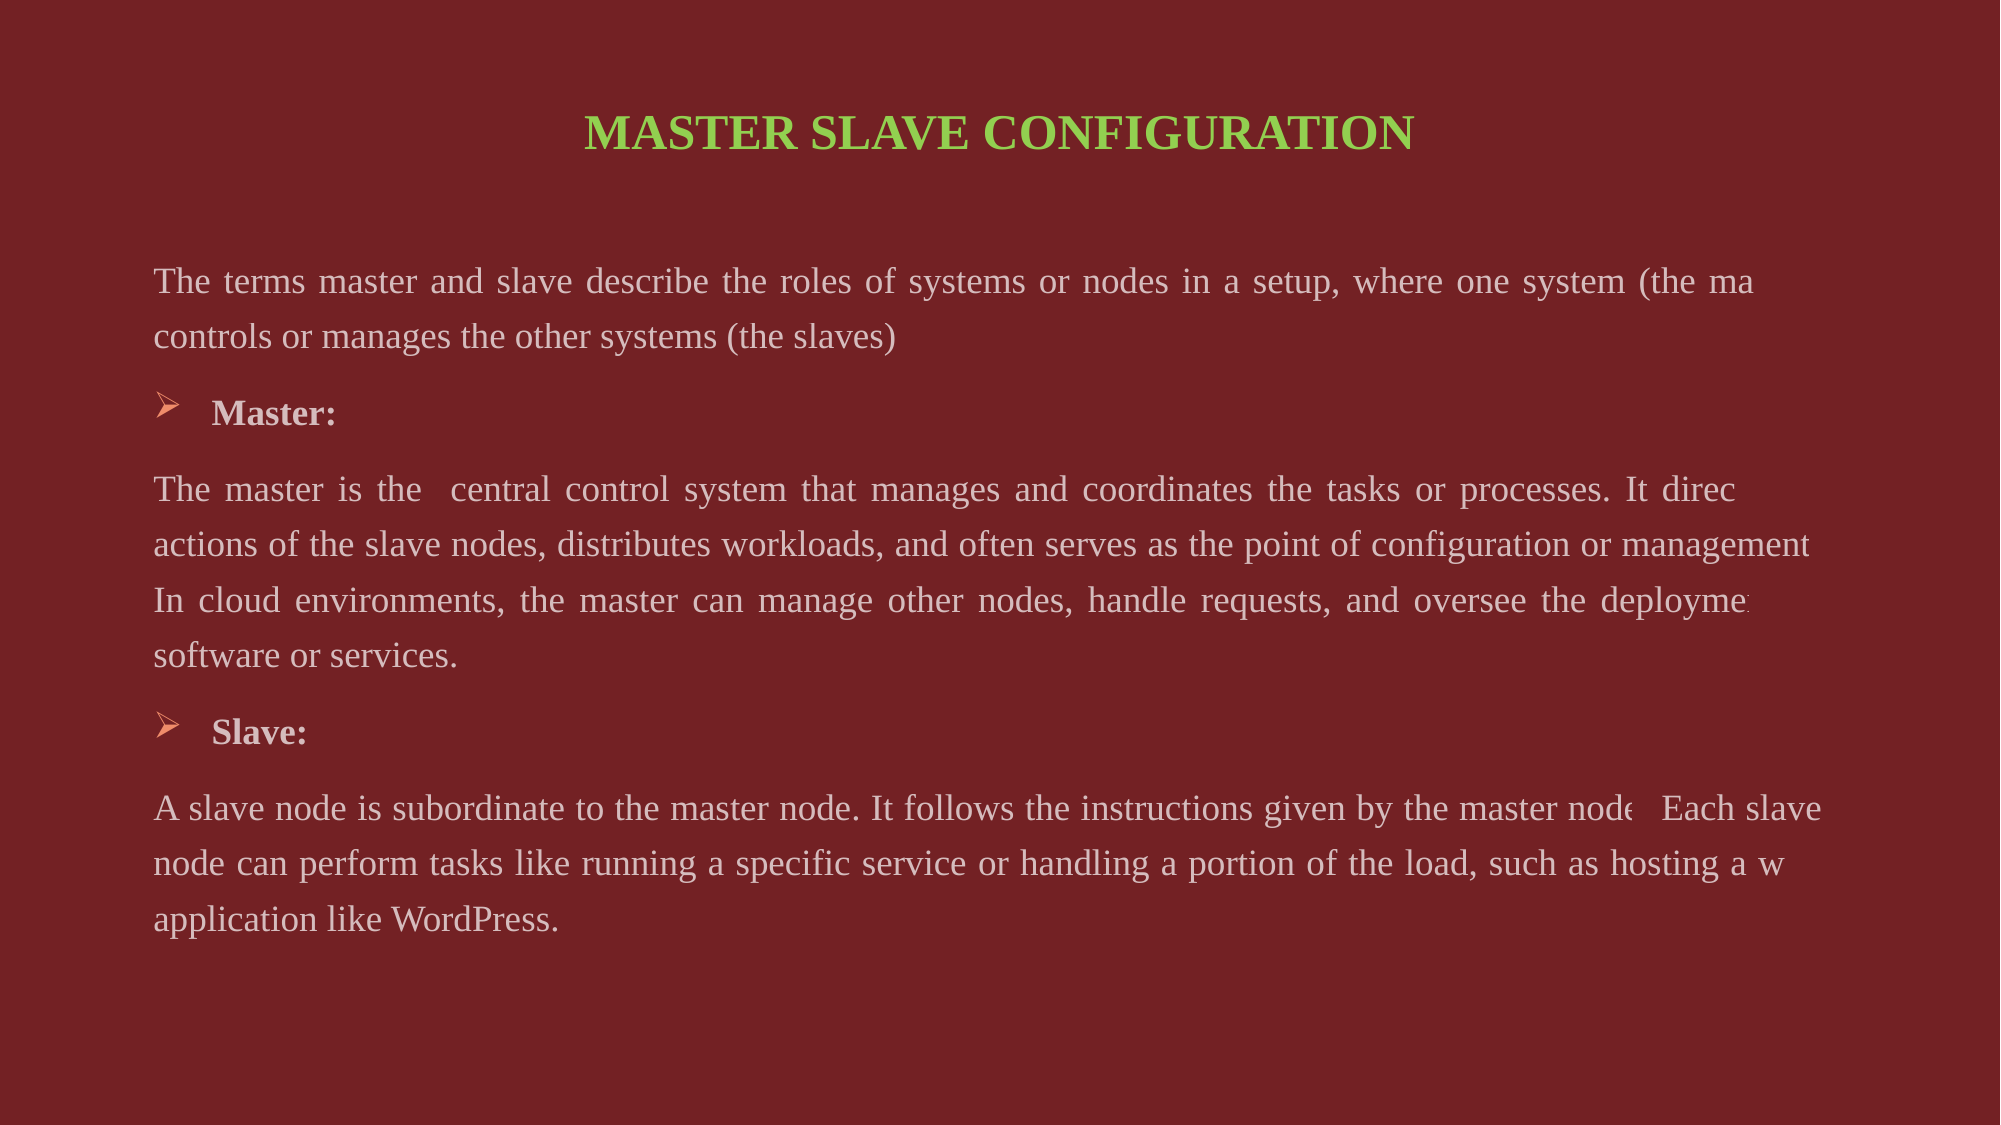

# Master Slave Configuration
The terms master and slave describe the roles of systems or nodes in a setup, where one system (the master) controls or manages the other systems (the slaves)
Master:
The master is the  central control system that manages and coordinates the tasks or processes. It directs the actions of the slave nodes, distributes workloads, and often serves as the point of configuration or management. In cloud environments, the master can manage other nodes, handle requests, and oversee the deployment of software or services.
Slave:
A slave node is subordinate to the master node. It follows the instructions given by the master node. Each slave node can perform tasks like running a specific service or handling a portion of the load, such as hosting a web application like WordPress.